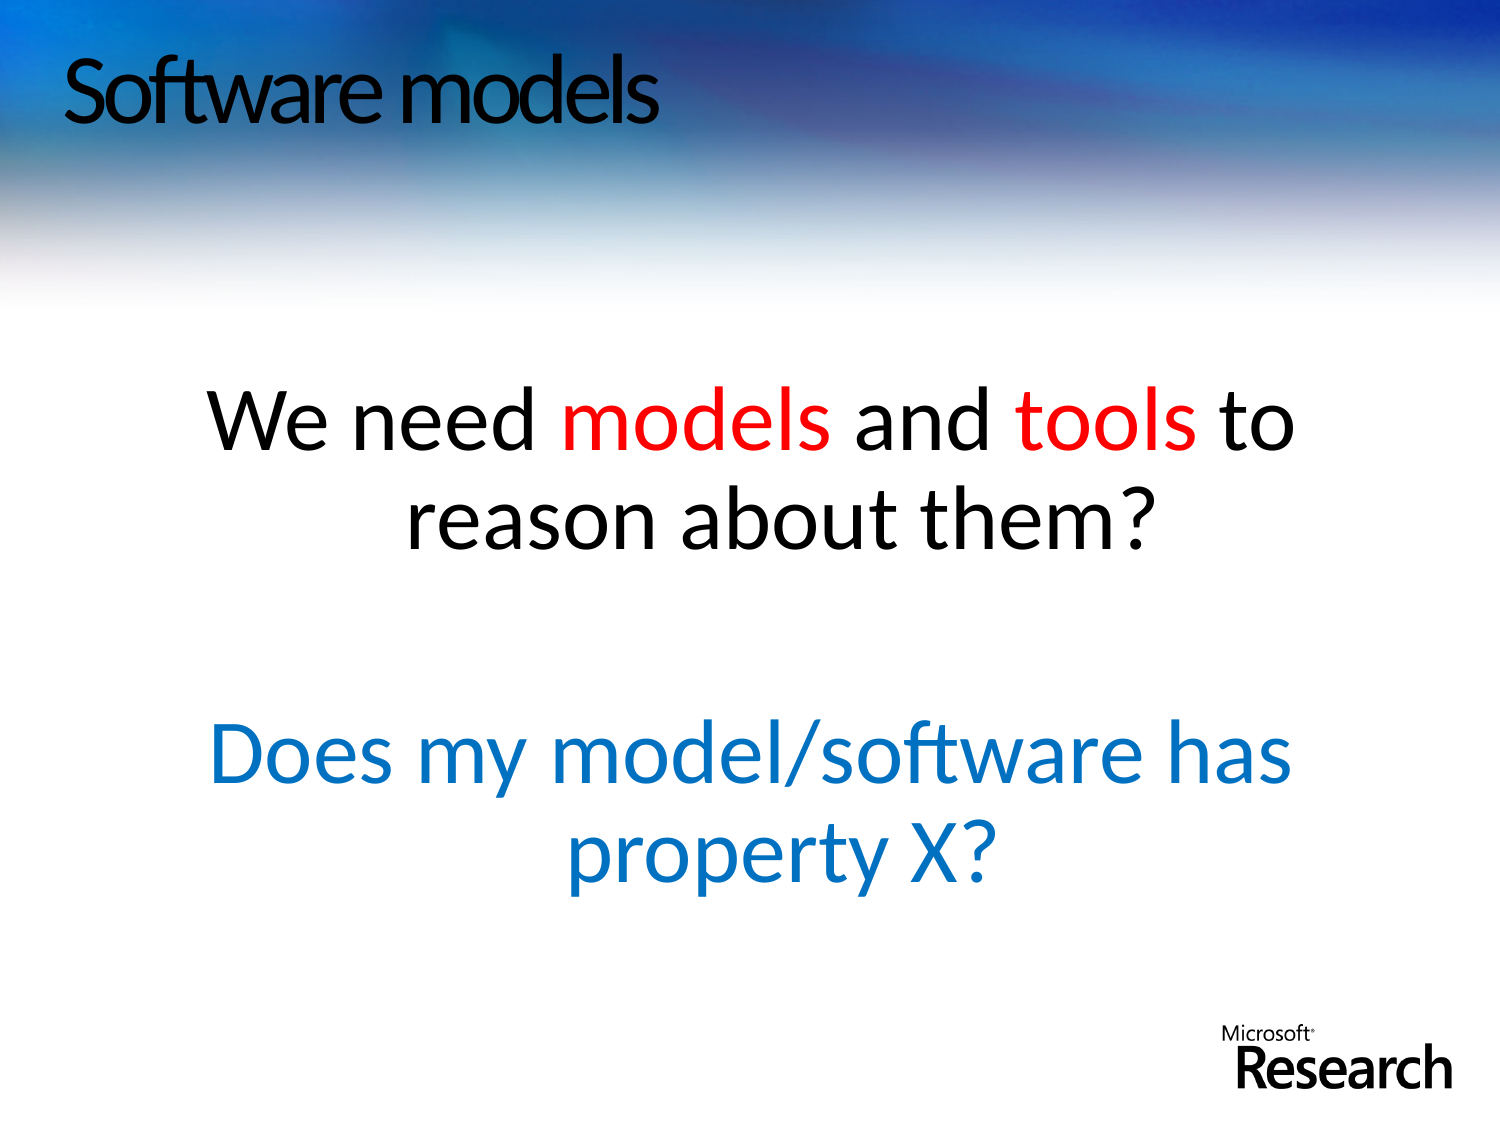

# Software models
We need models and tools to reason about them?

Does my model/software has property X?